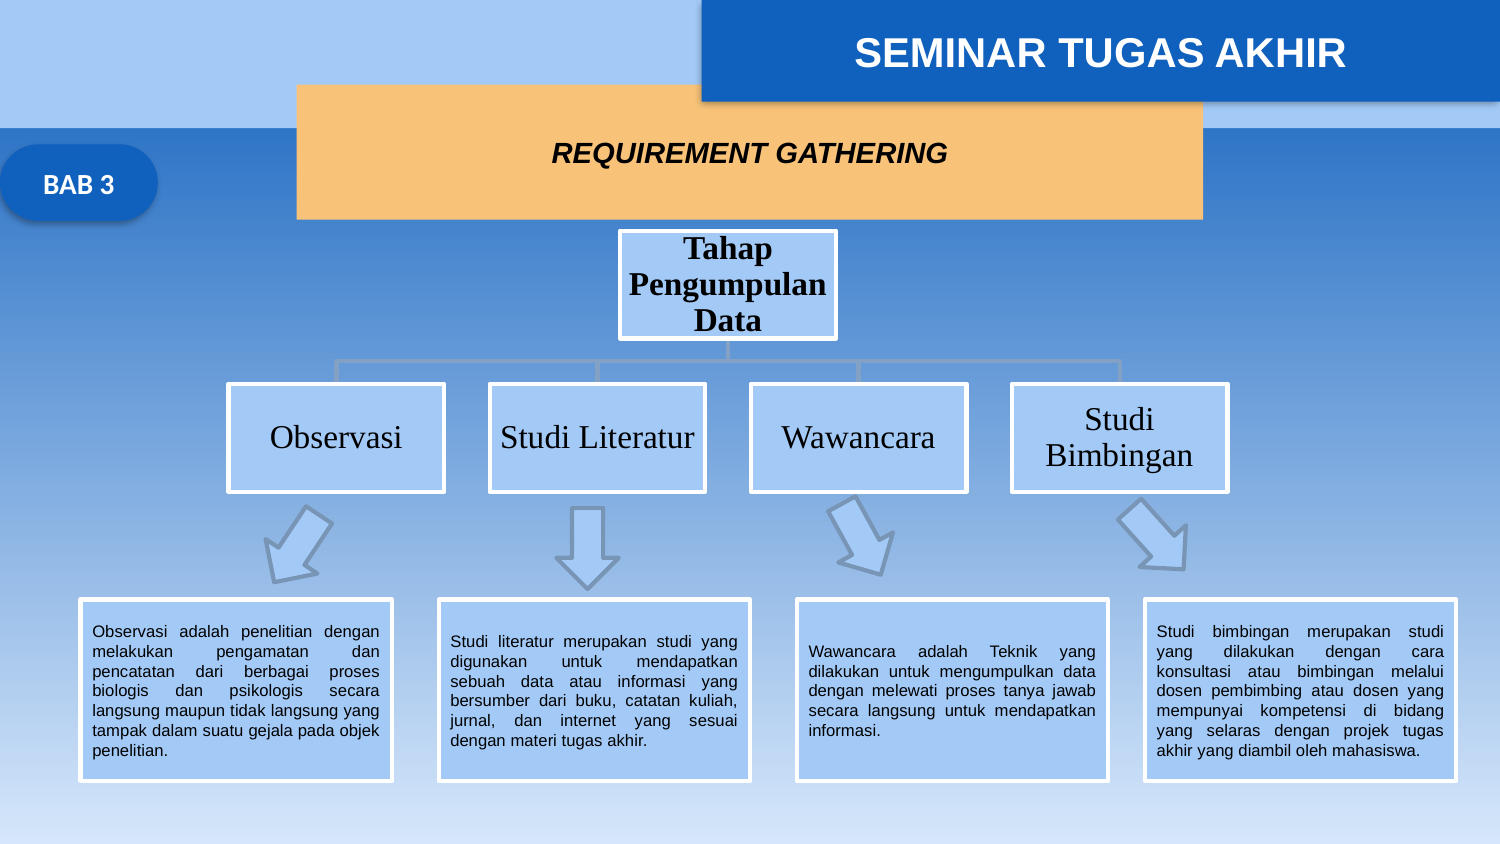

SEMINAR TUGAS AKHIR
Tahap Pengumpulan Data
Observasi
Studi Literatur
Wawancara
Studi Bimbingan
REQUIREMENT GATHERING
BAB 3

Wawancara adalah Teknik yang dilakukan untuk mengumpulkan data dengan melewati proses tanya jawab secara langsung untuk mendapatkan informasi.

Studi bimbingan merupakan studi yang dilakukan dengan cara konsultasi atau bimbingan melalui dosen pembimbing atau dosen yang mempunyai kompetensi di bidang yang selaras dengan projek tugas akhir yang diambil oleh mahasiswa.

Observasi adalah penelitian dengan melakukan pengamatan dan pencatatan dari berbagai proses biologis dan psikologis secara langsung maupun tidak langsung yang tampak dalam suatu gejala pada objek penelitian.

Studi literatur merupakan studi yang digunakan untuk mendapatkan sebuah data atau informasi yang bersumber dari buku, catatan kuliah, jurnal, dan internet yang sesuai dengan materi tugas akhir.